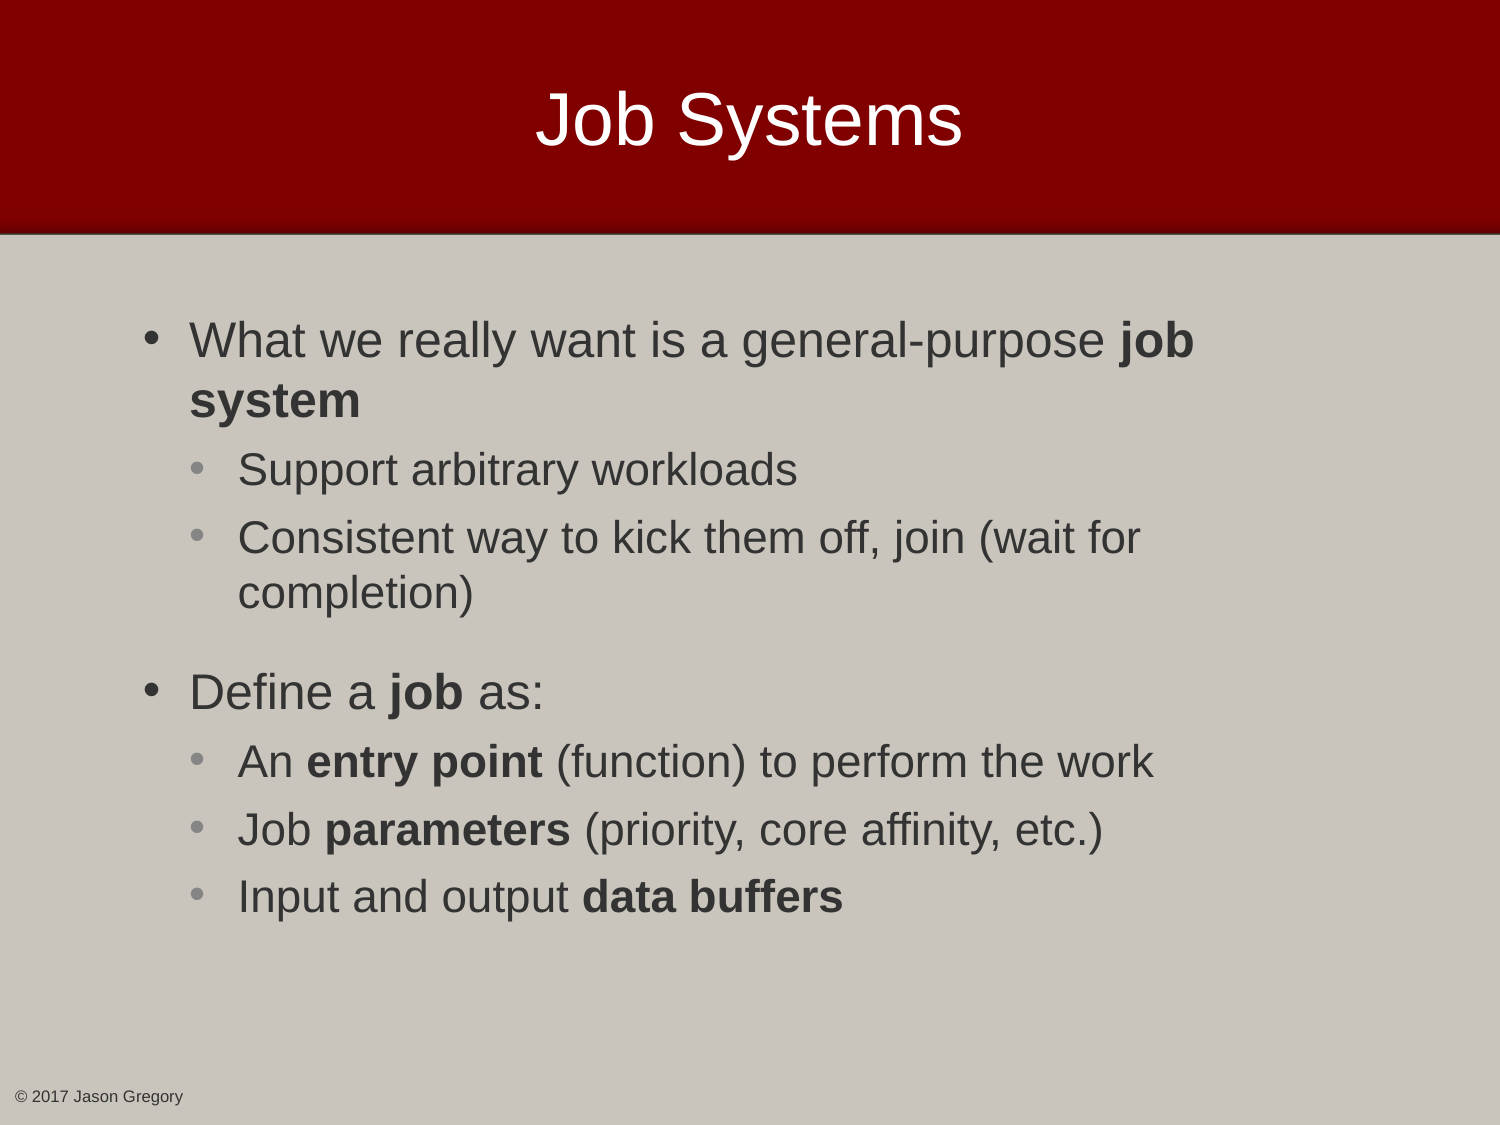

# Job Systems
What we really want is a general-purpose job system
Support arbitrary workloads
Consistent way to kick them off, join (wait for completion)
Define a job as:
An entry point (function) to perform the work
Job parameters (priority, core affinity, etc.)
Input and output data buffers

© 2017 Jason Gregory